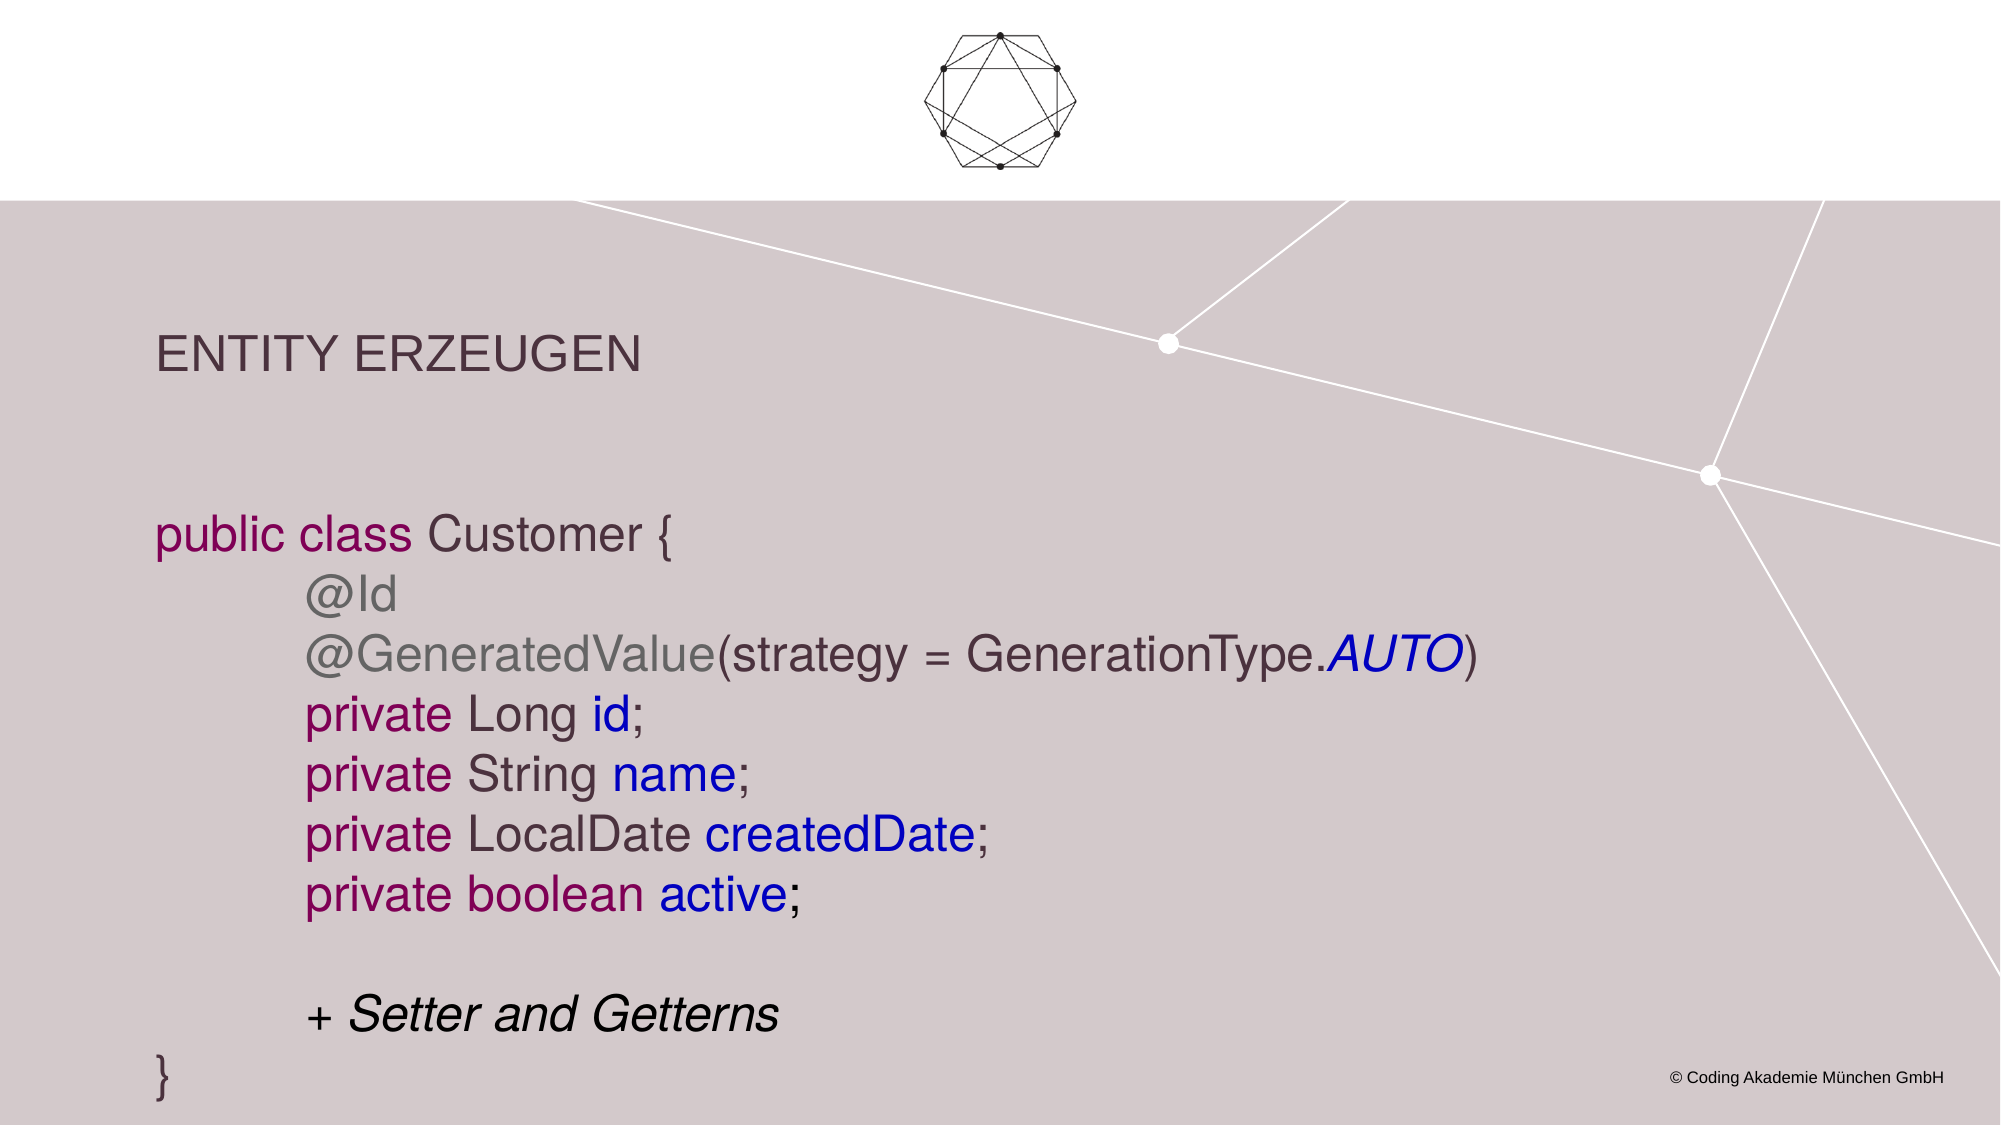

# Entity erzeugen
public class Customer {
	@Id
	@GeneratedValue(strategy = GenerationType.AUTO)
	private Long id;
	private String name;
	private LocalDate createdDate;
	private boolean active;

	+ Setter and Getterns
}

© Coding Akademie München GmbH